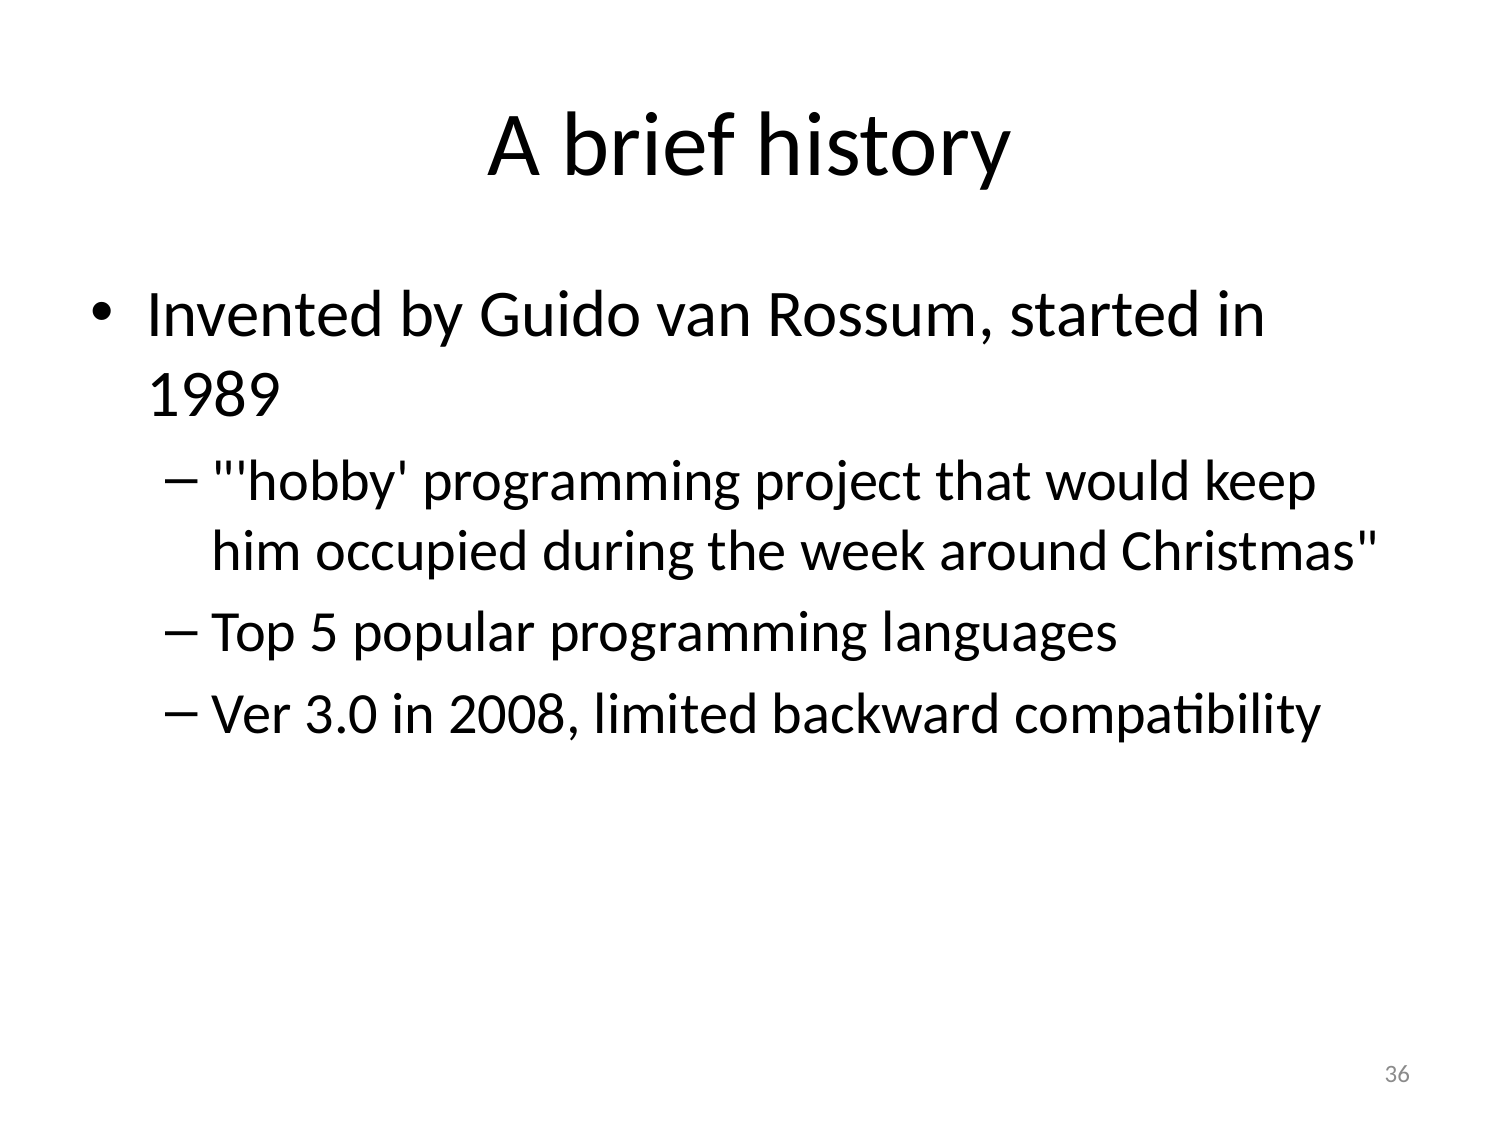

# A brief history
Invented by Guido van Rossum, started in 1989
"'hobby' programming project that would keep him occupied during the week around Christmas"
Top 5 popular programming languages
Ver 3.0 in 2008, limited backward compatibility

36